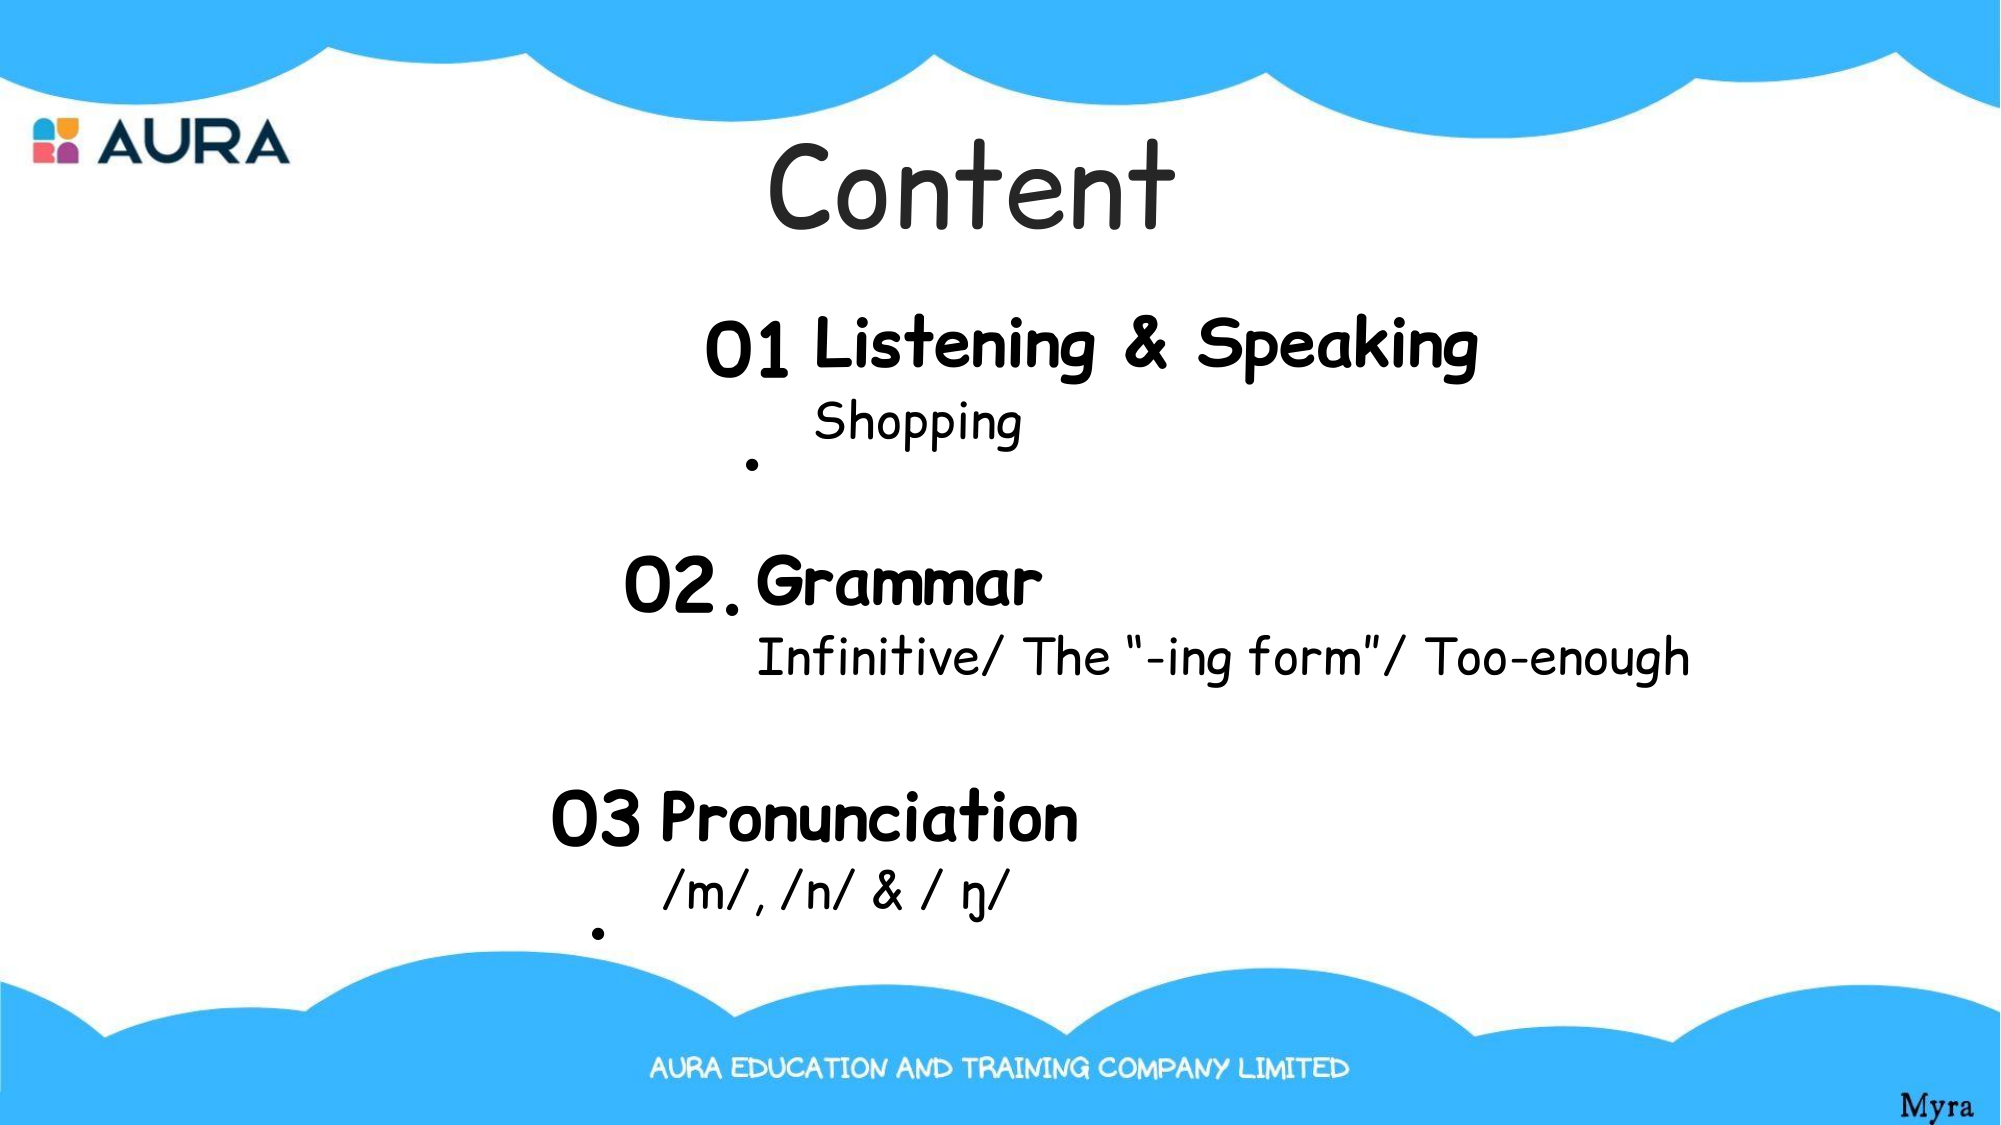

Content
Listening & Speaking
01.
Shopping
02.
Grammar
Infinitive/ The “-ing form”/ Too-enough
03.
Pronunciation
/m/, /n/ & / ŋ/